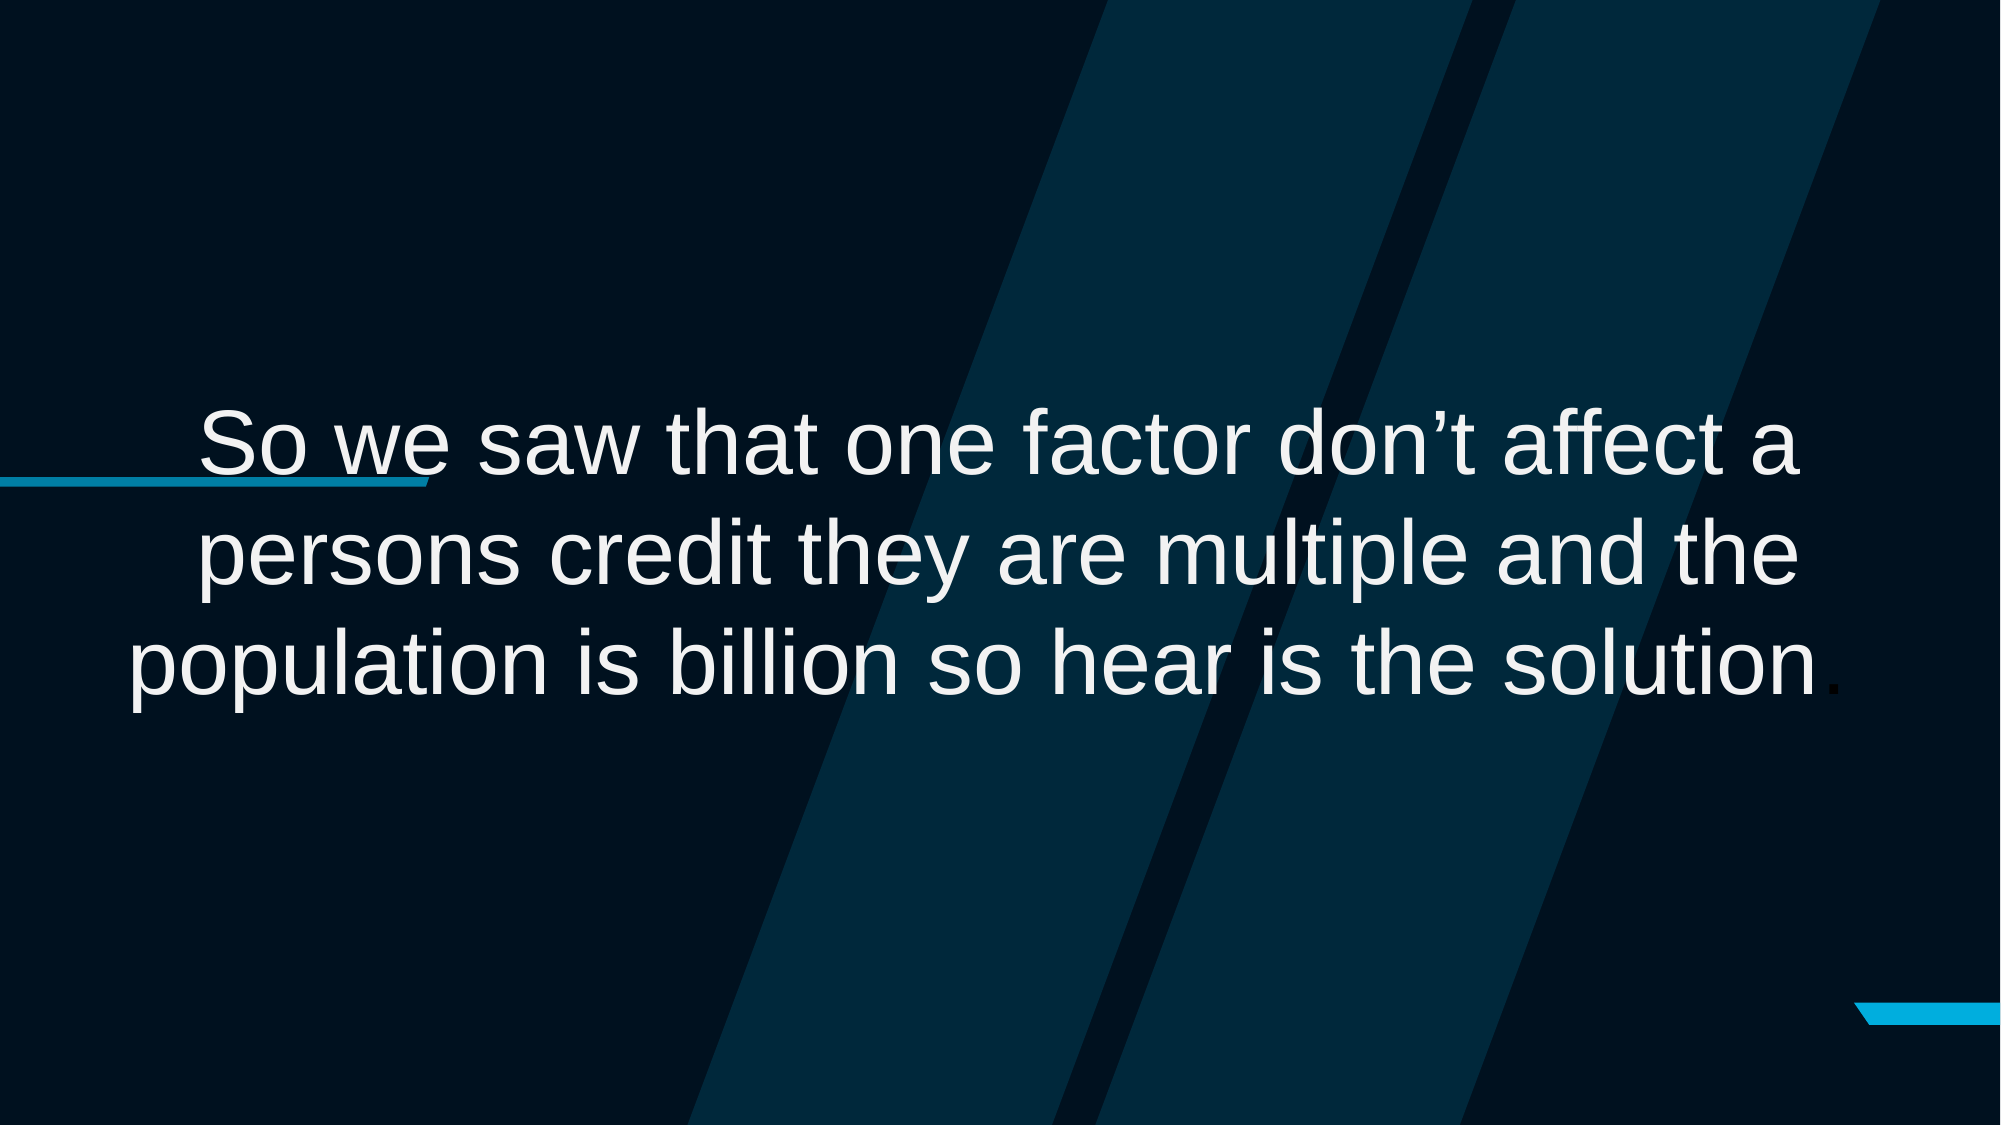

So we saw that one factor don’t affect a persons credit they are multiple and the population is billion so hear is the solution.